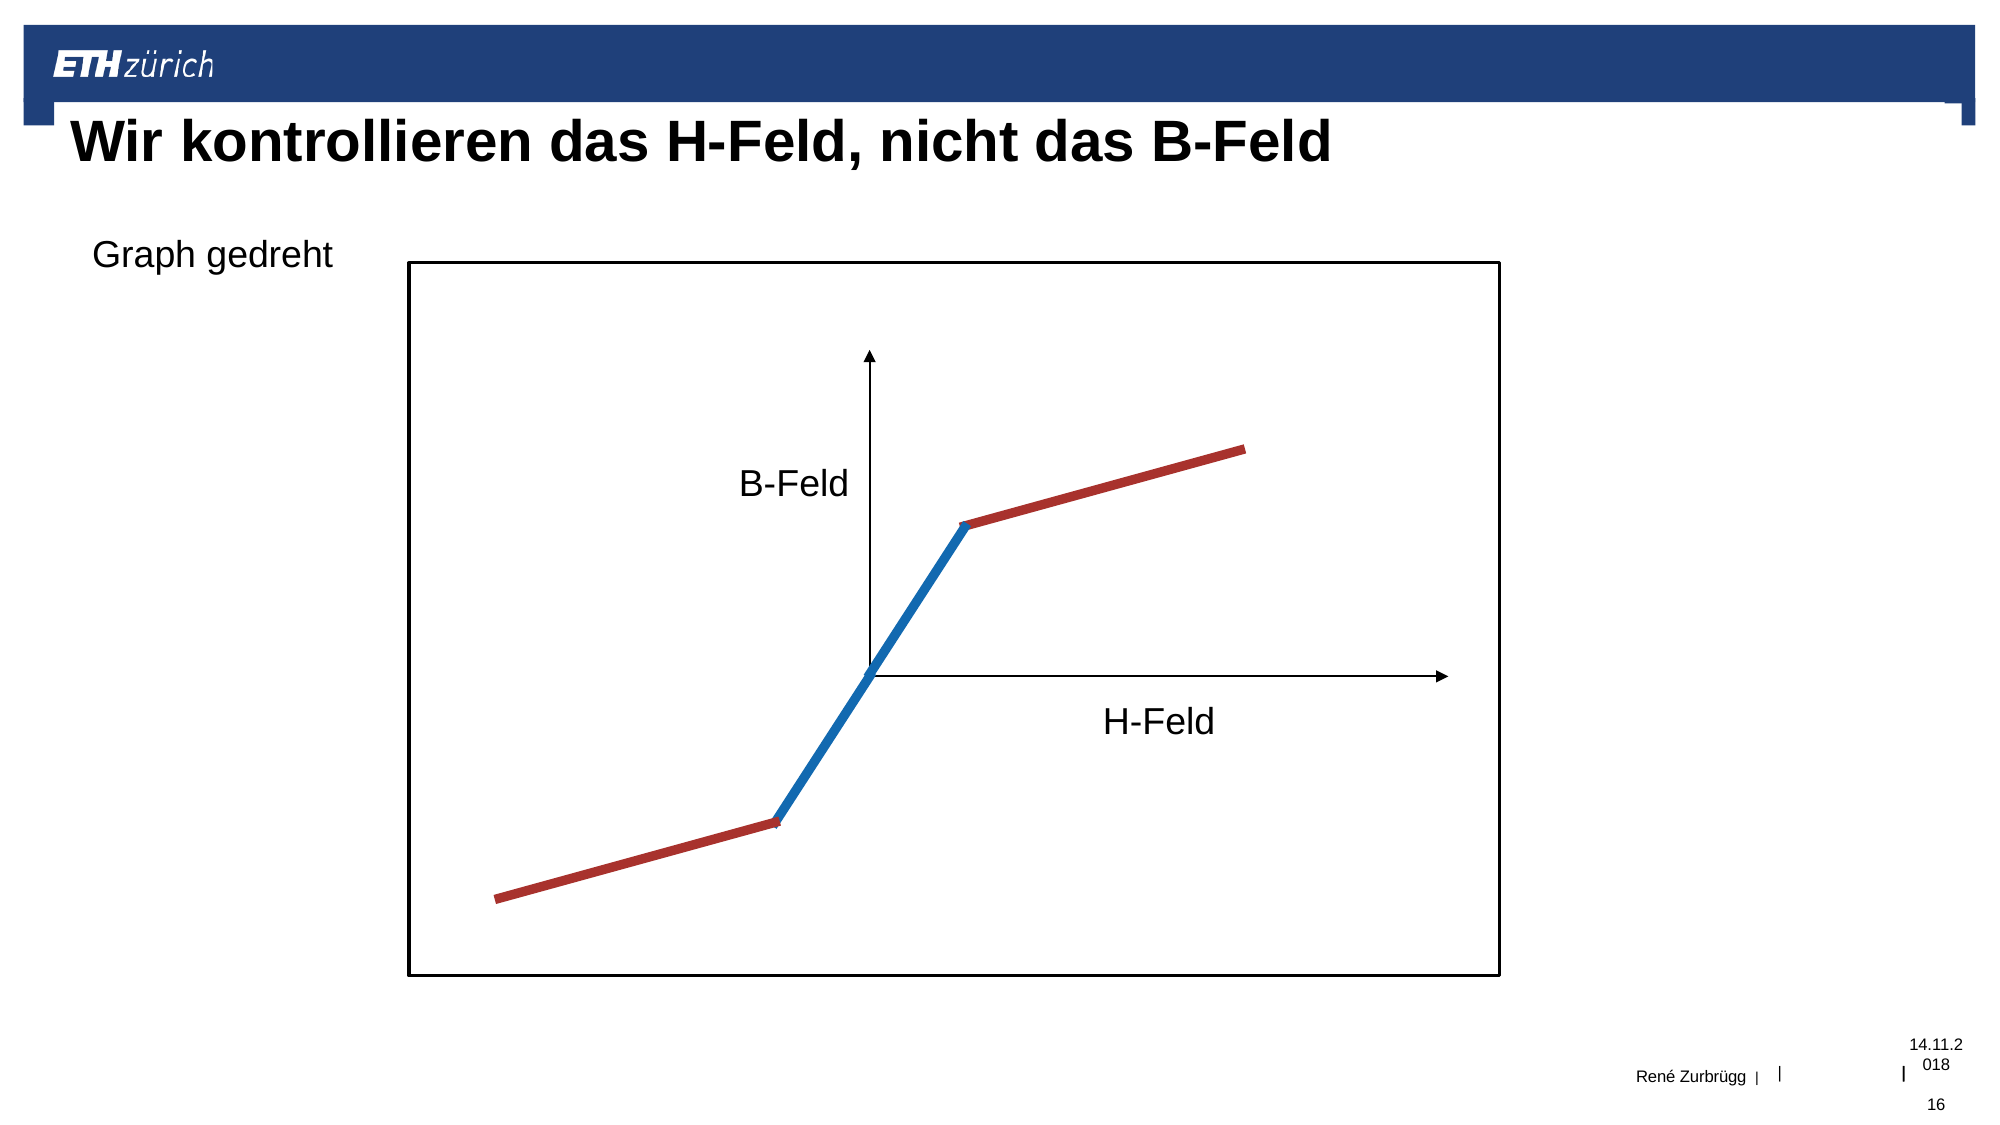

# Wir kontrollieren das H-Feld, nicht das B-Feld
Graph gedreht

B-Feld
H-Feld
14.11.2018	16
|
René Zurbrügg |